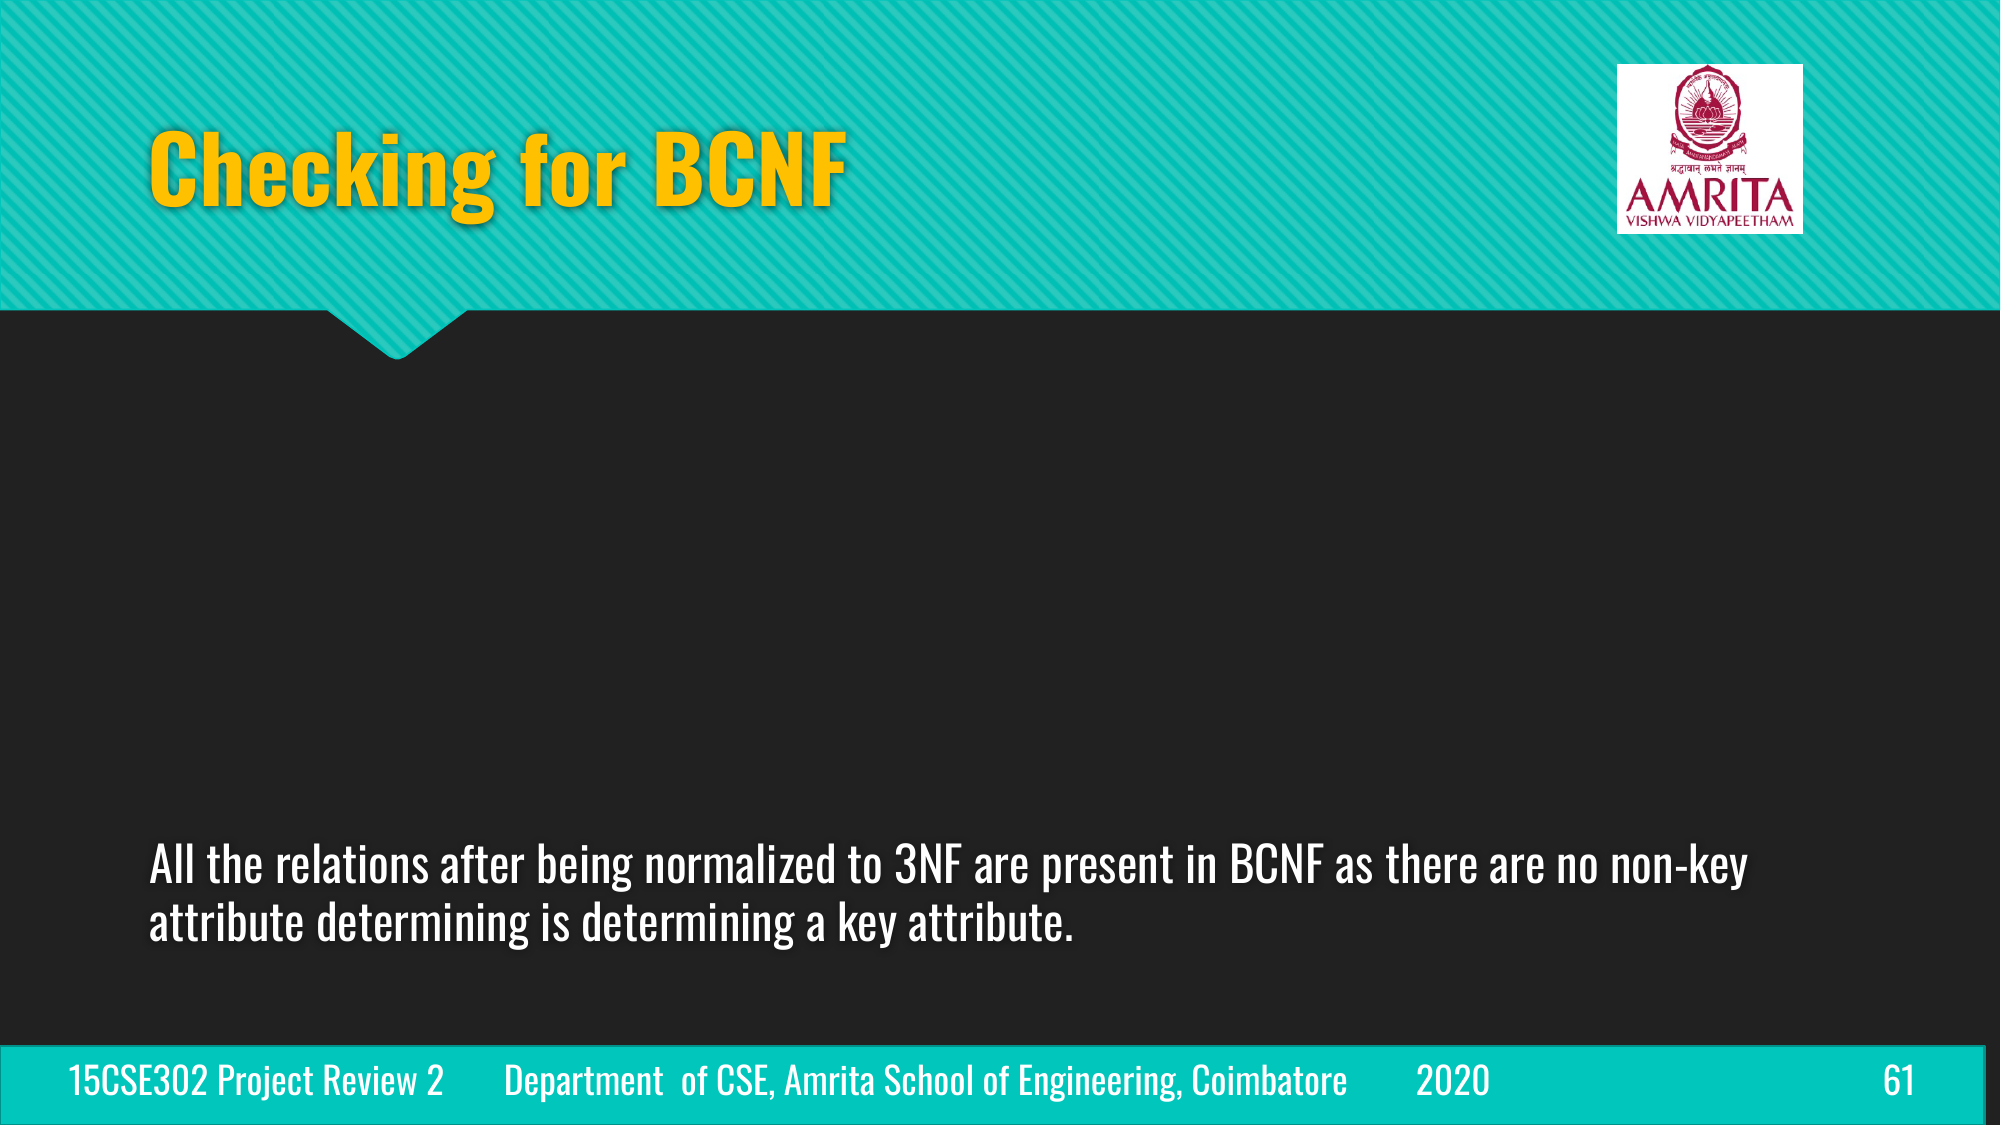

# Checking for BCNF

All the relations after being normalized to 3NF are present in BCNF as there are no non-key attribute determining is determining a key attribute.